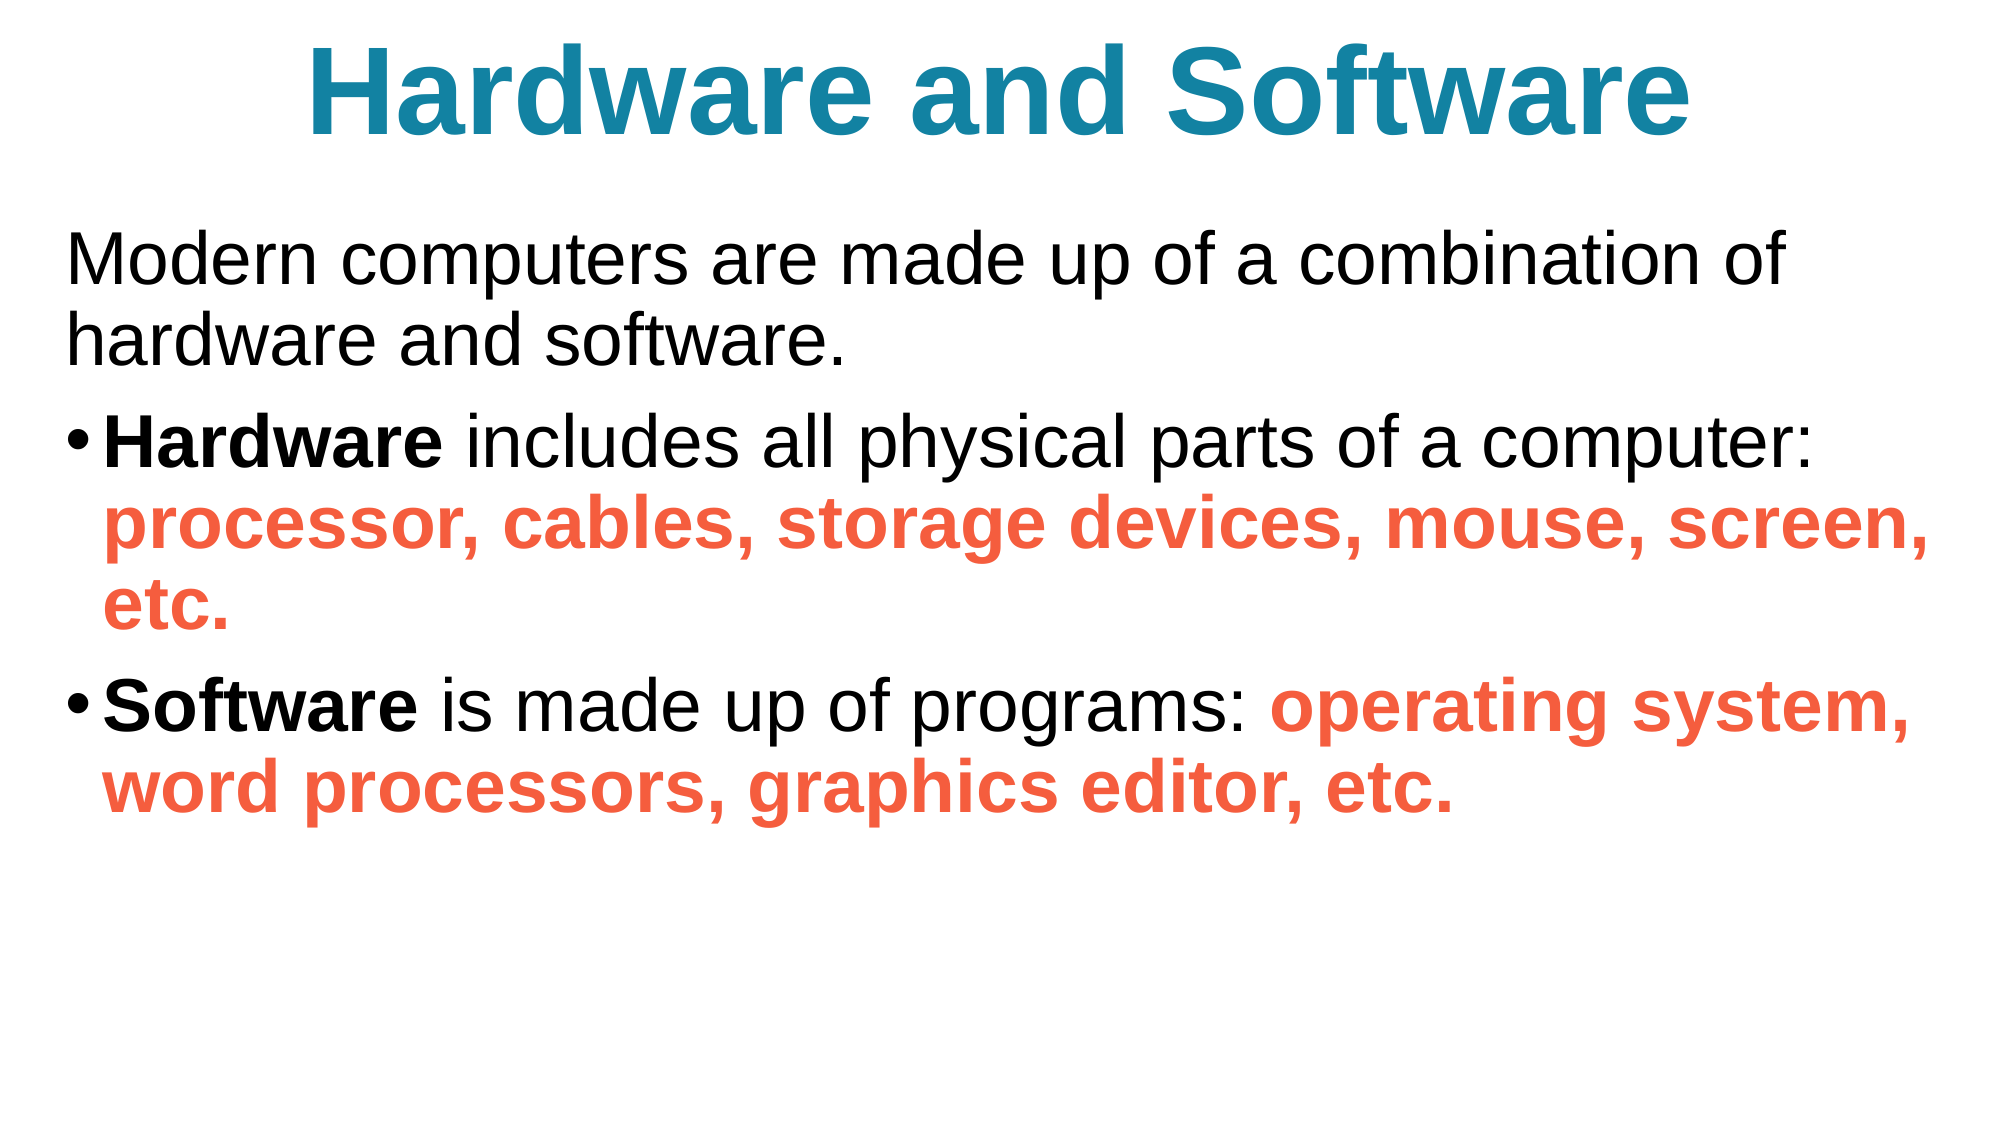

# Hardware and Software
Modern computers are made up of a combination of hardware and software.
Hardware includes all physical parts of a computer: processor, cables, storage devices, mouse, screen, etc.
Software is made up of programs: operating system, word processors, graphics editor, etc.